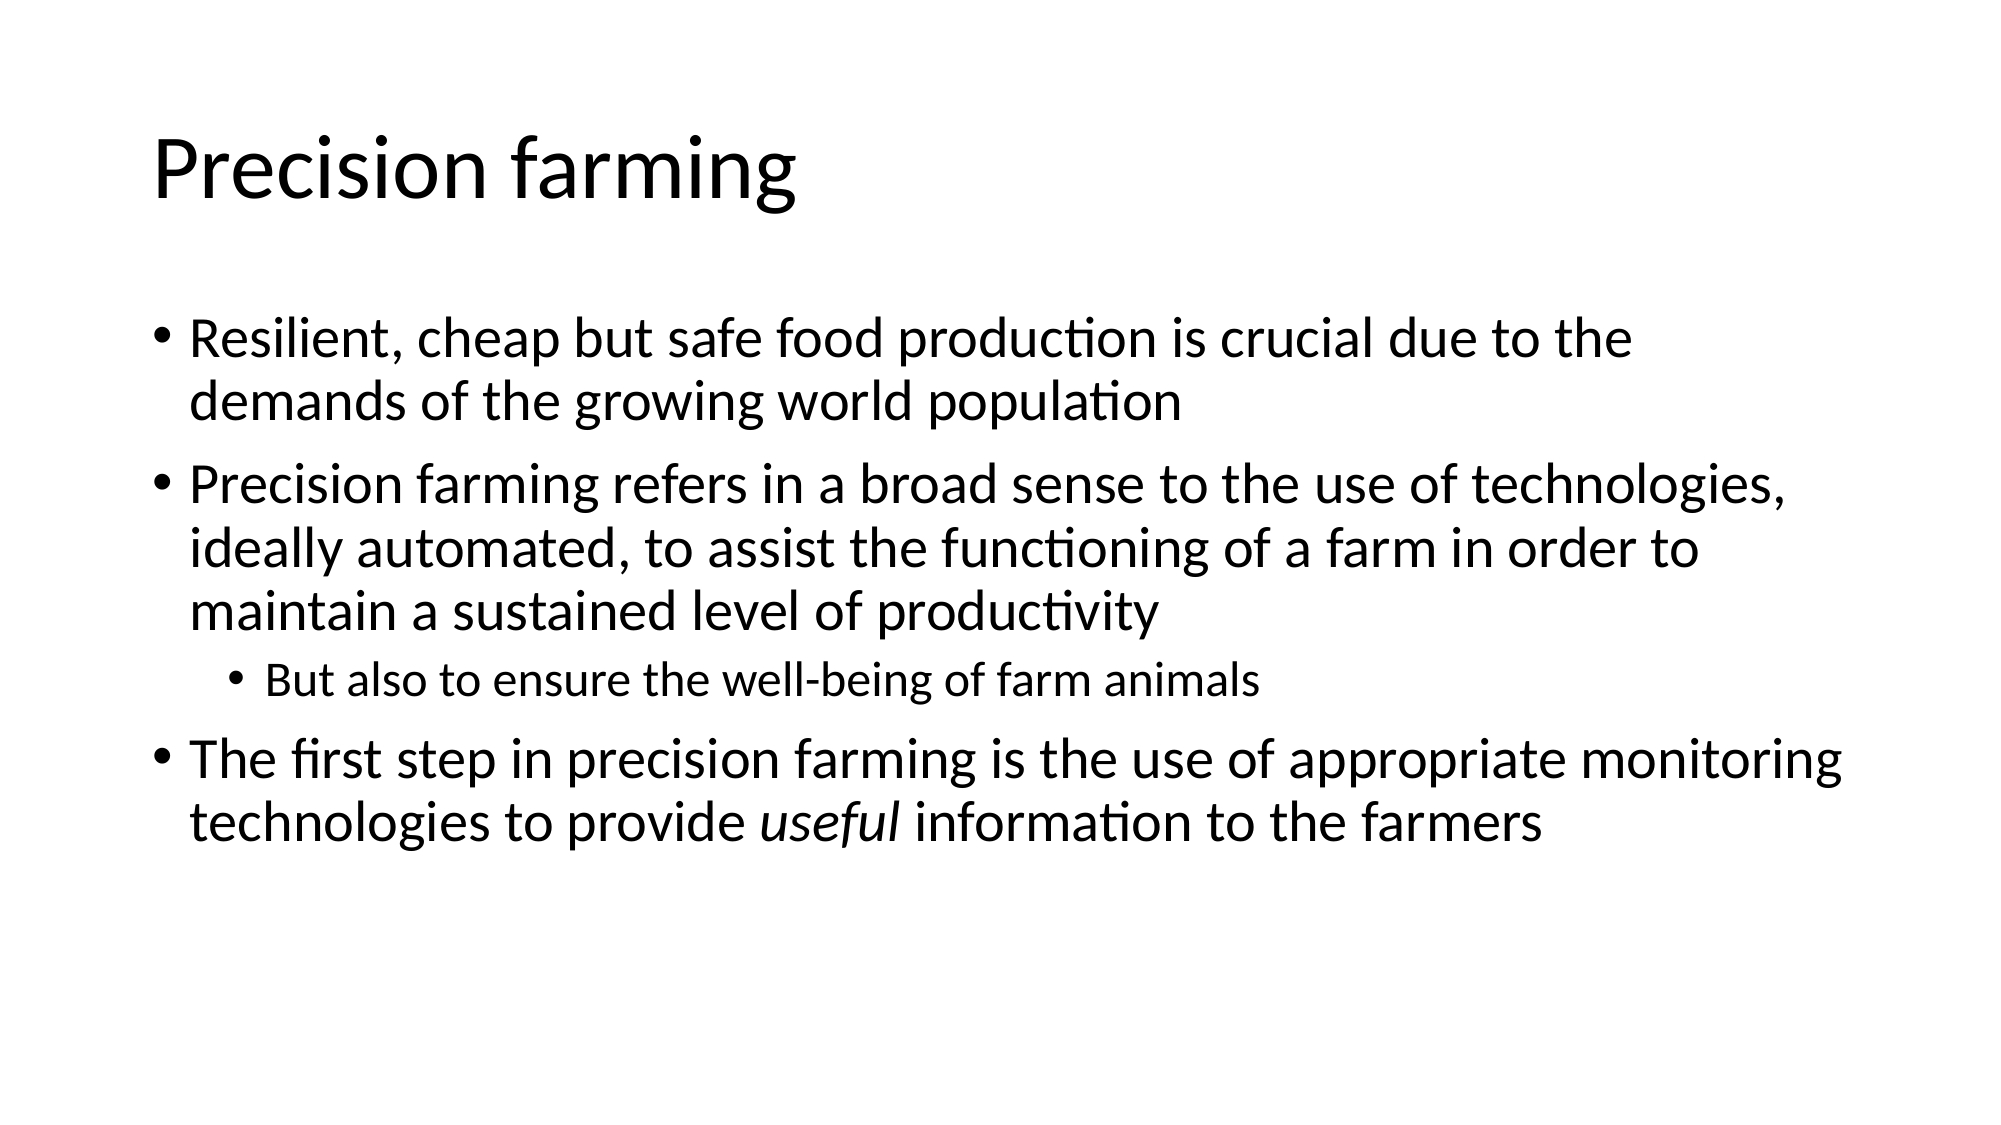

# Precision farming
Resilient, cheap but safe food production is crucial due to the demands of the growing world population
Precision farming refers in a broad sense to the use of technologies, ideally automated, to assist the functioning of a farm in order to maintain a sustained level of productivity
But also to ensure the well-being of farm animals
The first step in precision farming is the use of appropriate monitoring technologies to provide useful information to the farmers